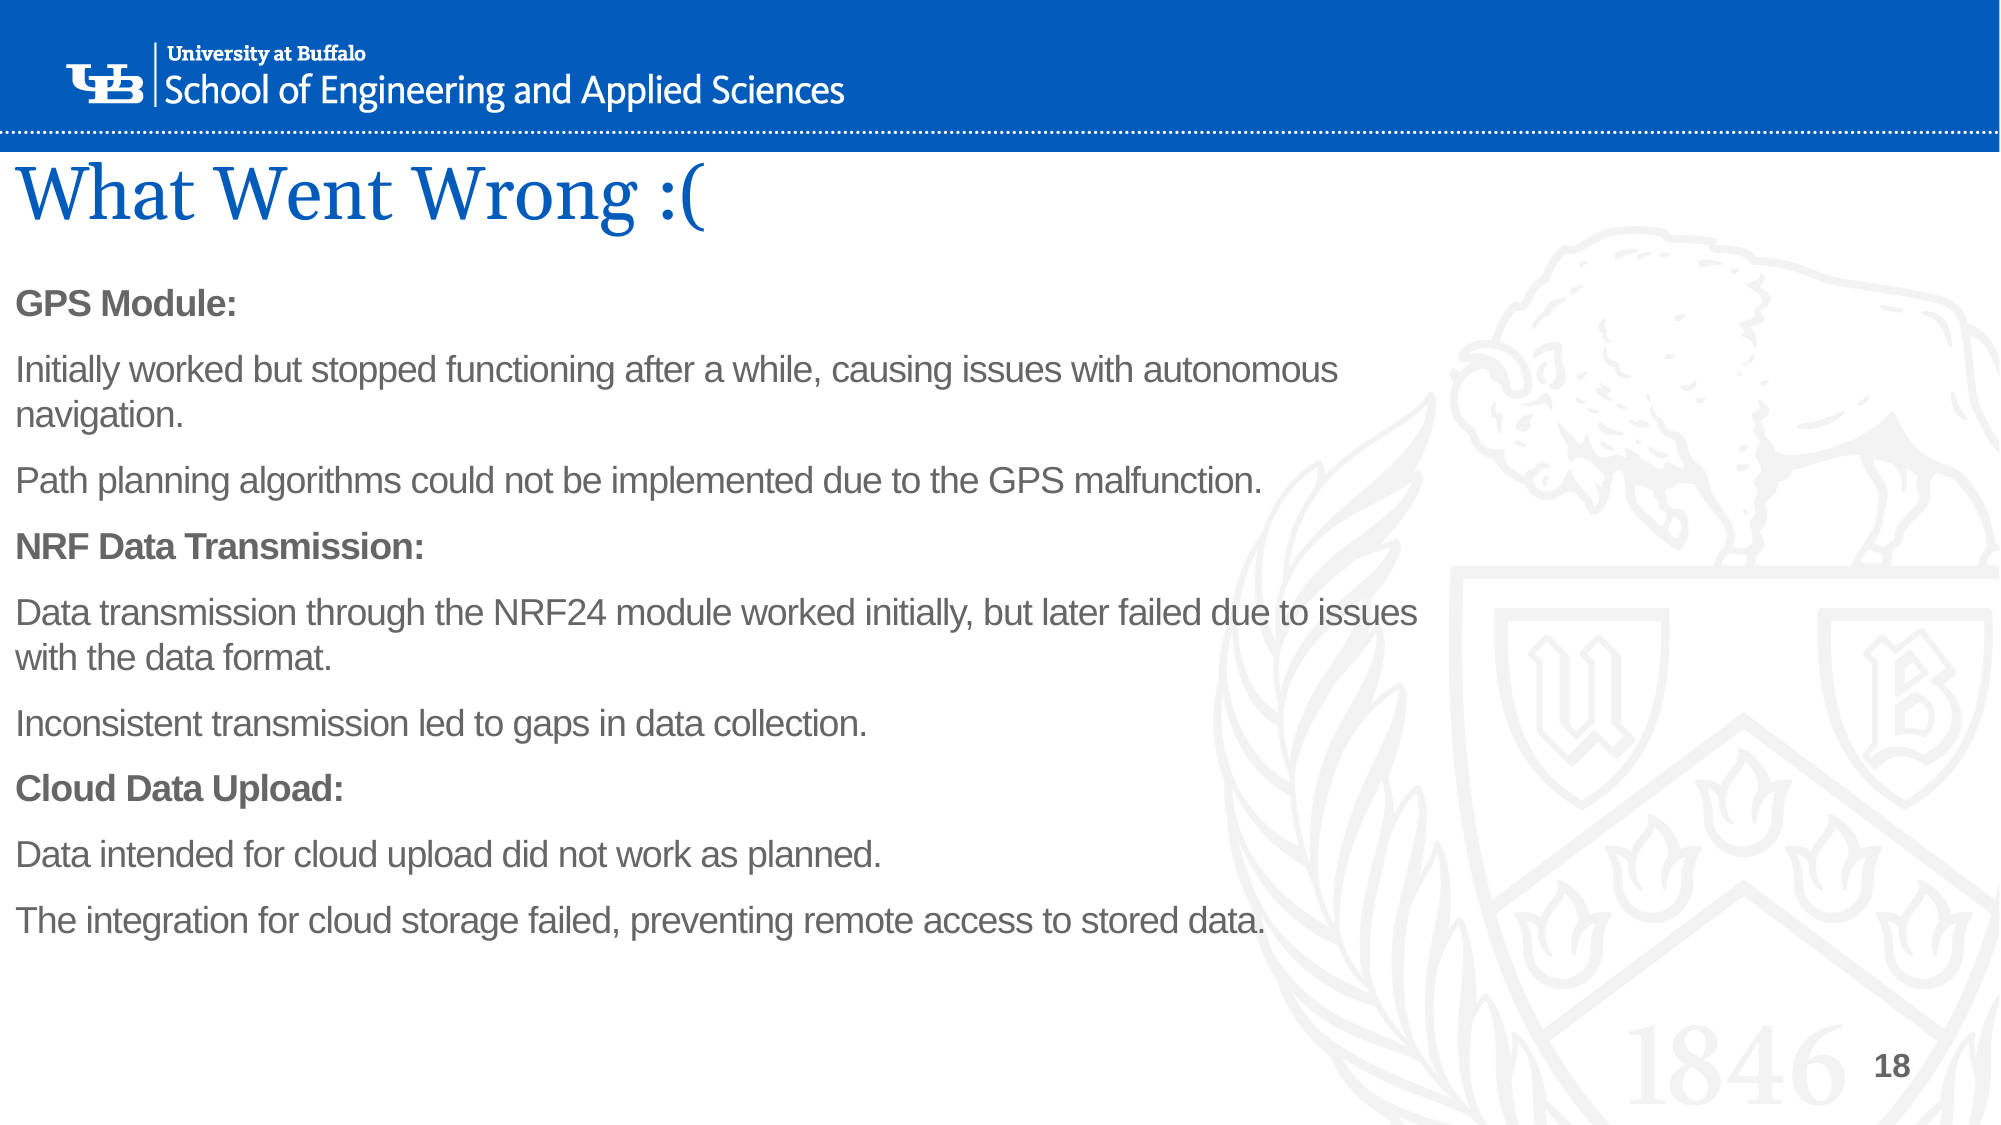

# What Went Wrong :(
GPS Module:
Initially worked but stopped functioning after a while, causing issues with autonomous navigation.
Path planning algorithms could not be implemented due to the GPS malfunction.
NRF Data Transmission:
Data transmission through the NRF24 module worked initially, but later failed due to issues with the data format.
Inconsistent transmission led to gaps in data collection.
Cloud Data Upload:
Data intended for cloud upload did not work as planned.
The integration for cloud storage failed, preventing remote access to stored data.